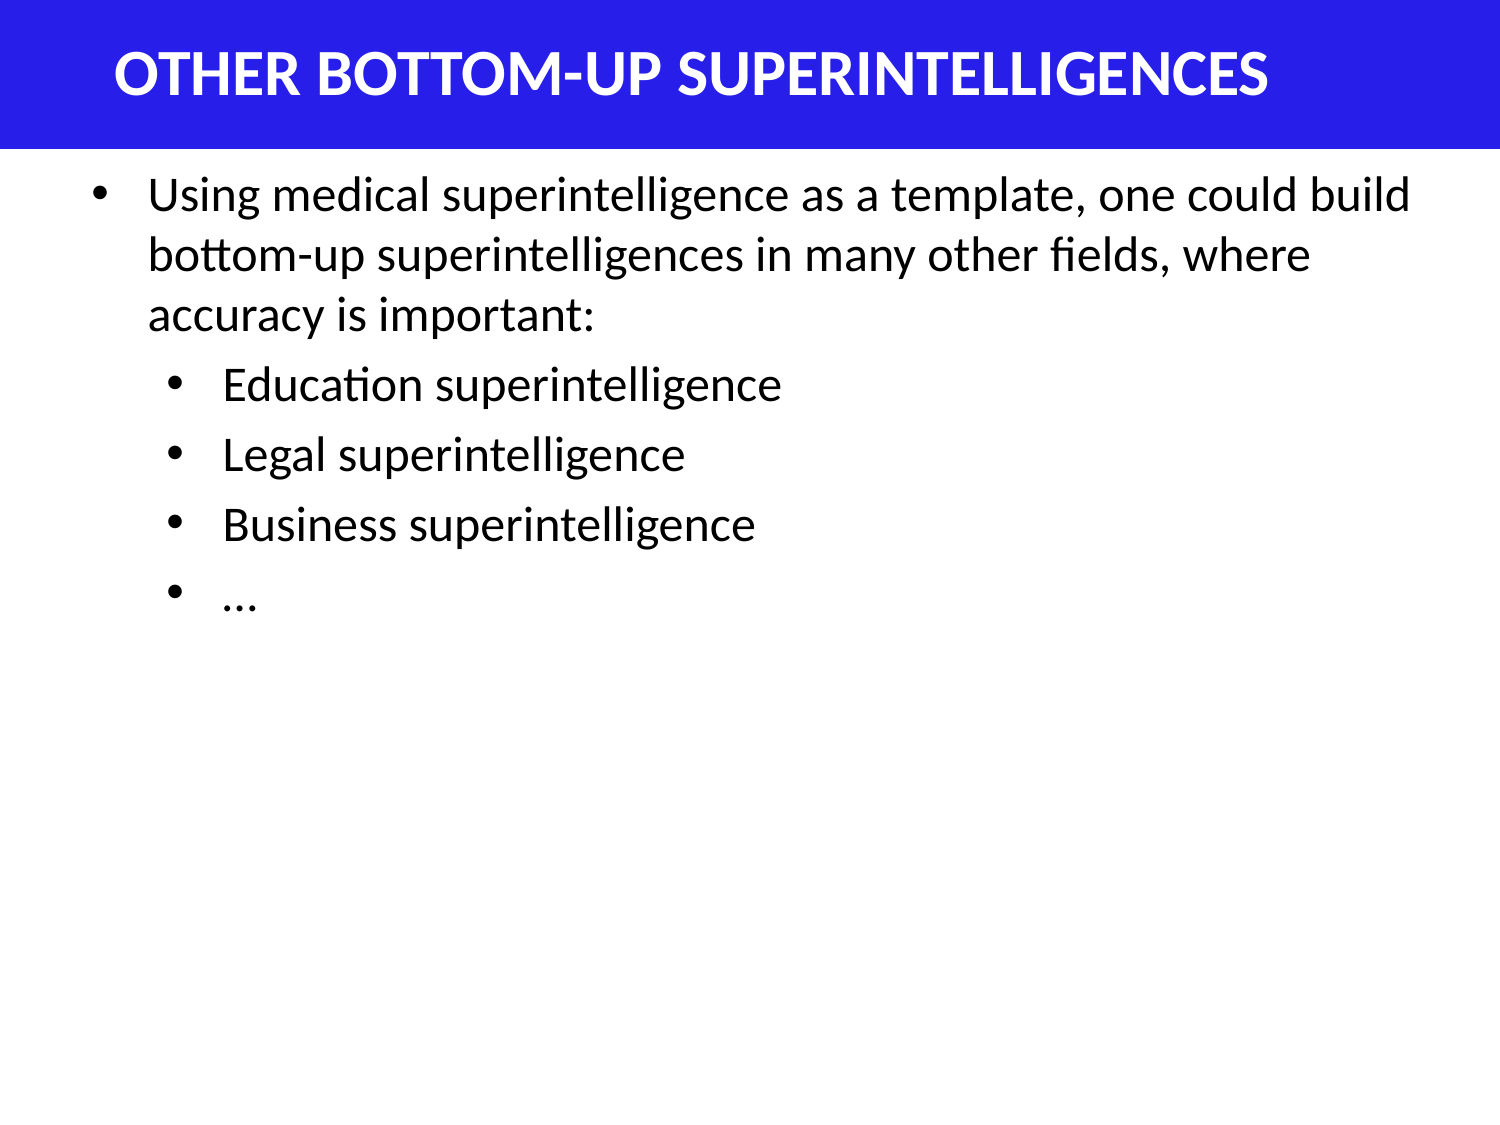

# Other Bottom-up Superintelligences
Using medical superintelligence as a template, one could build bottom-up superintelligences in many other fields, where accuracy is important:
Education superintelligence
Legal superintelligence
Business superintelligence
…